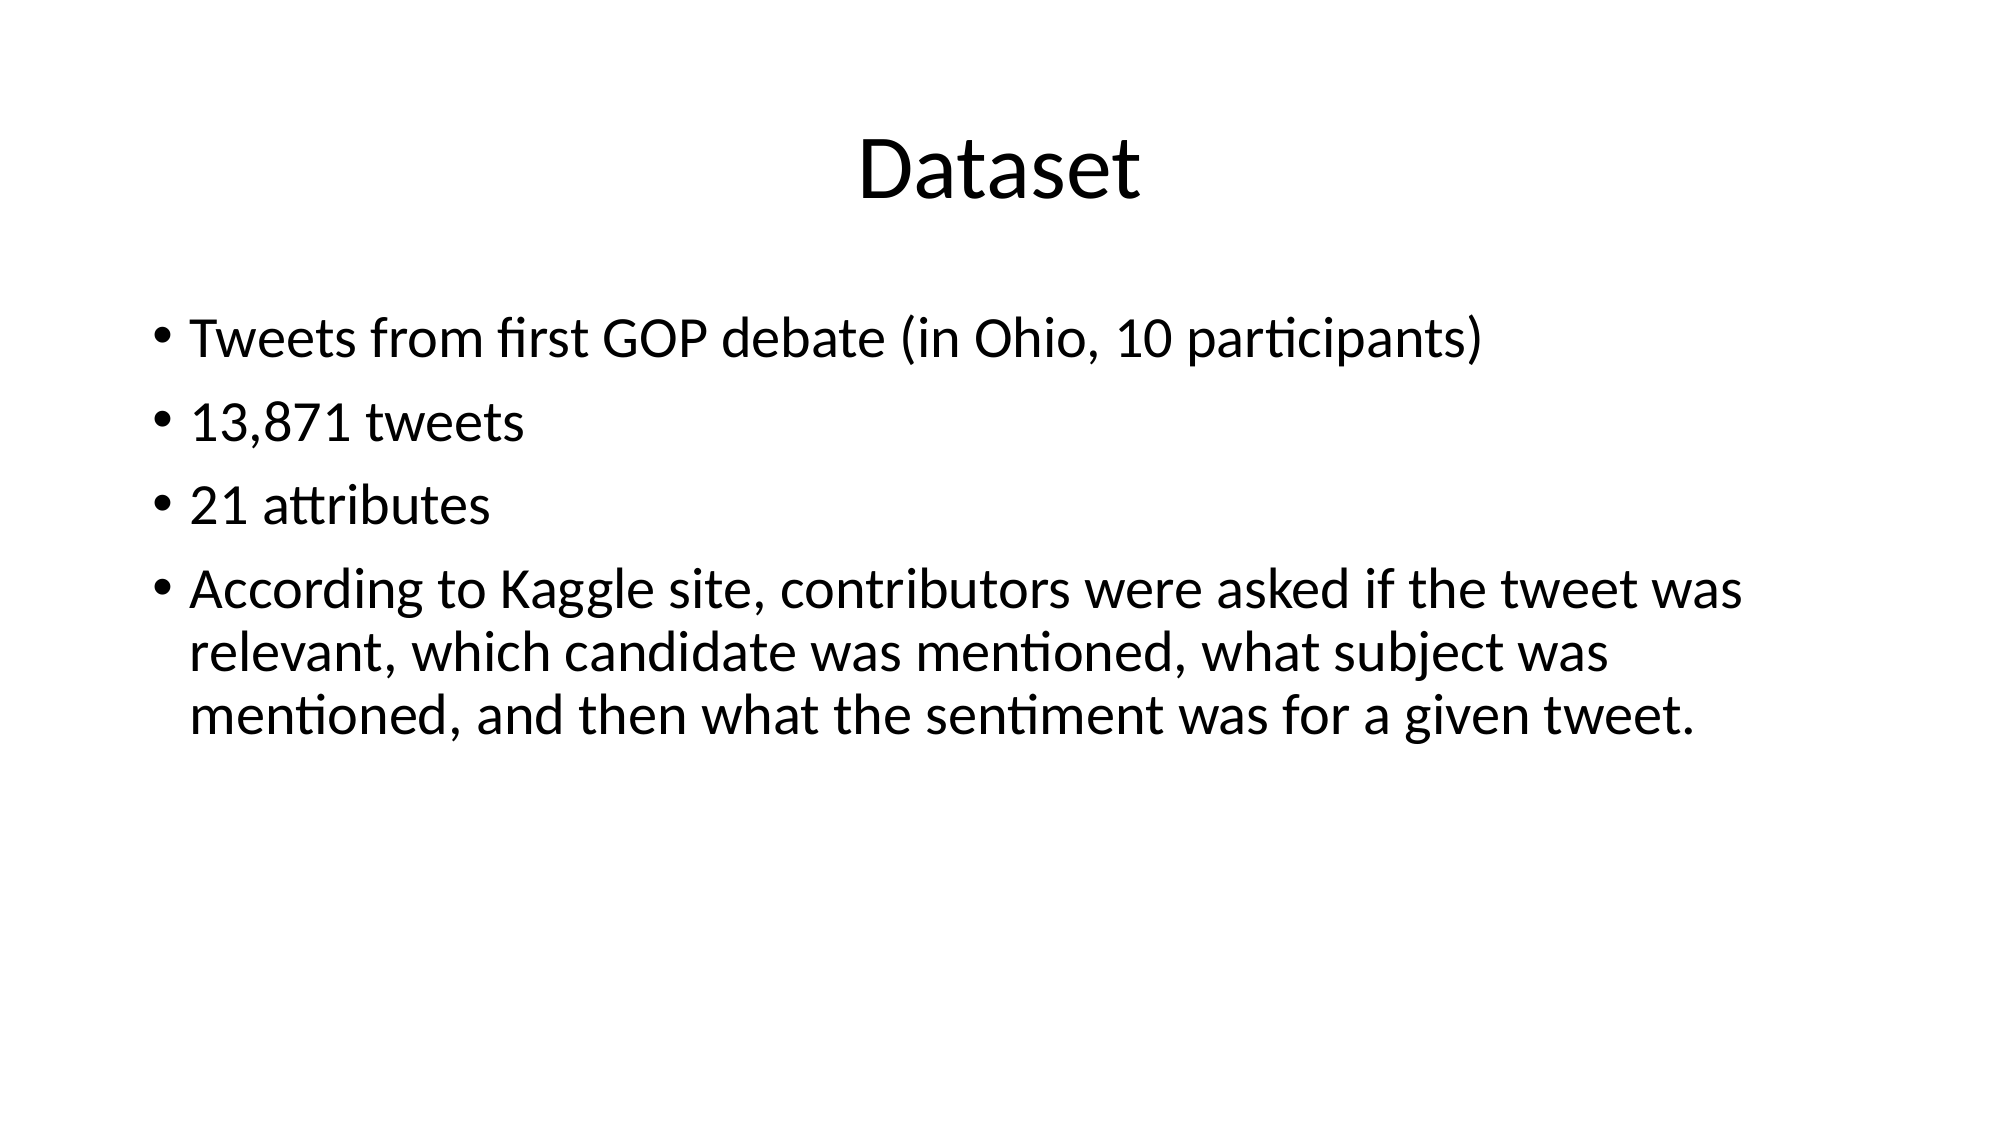

# Dataset
Tweets from first GOP debate (in Ohio, 10 participants)
13,871 tweets
21 attributes
According to Kaggle site, contributors were asked if the tweet was relevant, which candidate was mentioned, what subject was mentioned, and then what the sentiment was for a given tweet.